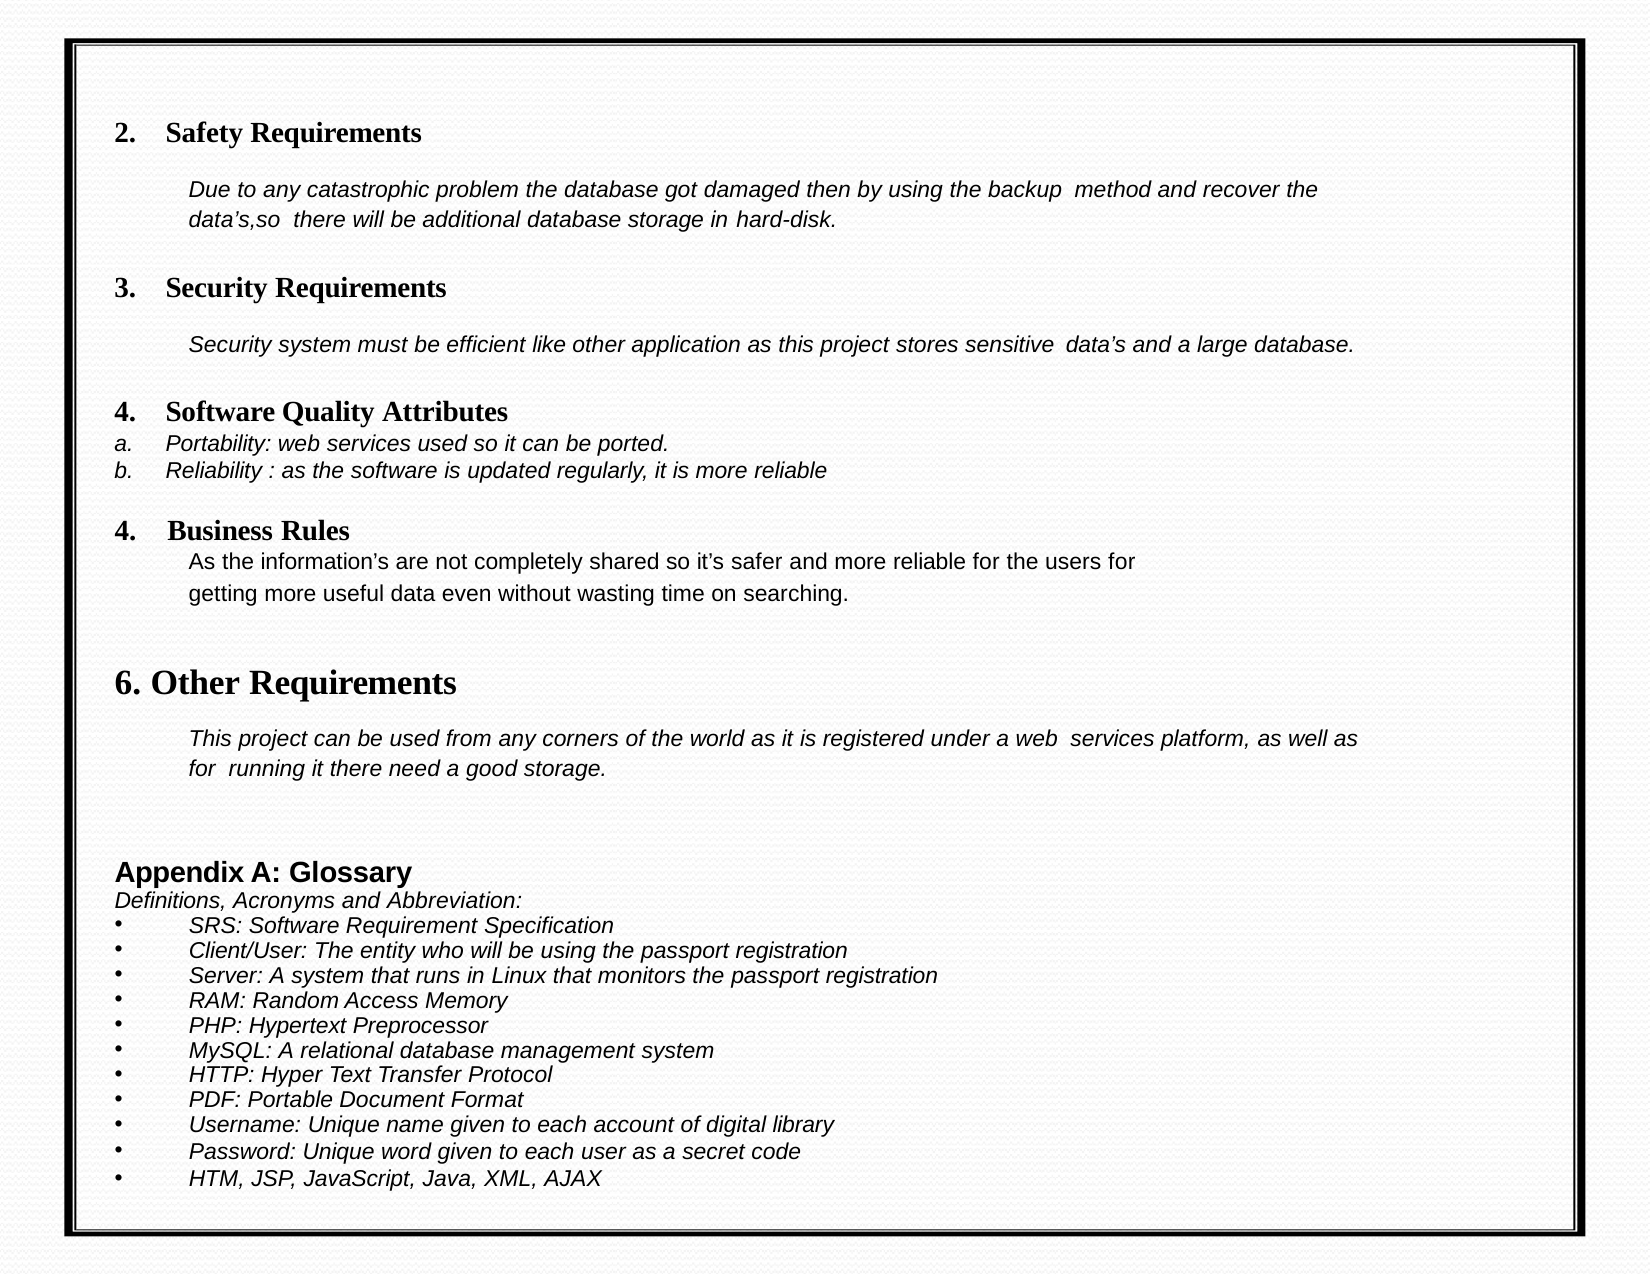

Safety Requirements
Due to any catastrophic problem the database got damaged then by using the backup method and recover the data’s,so  there will be additional database storage in hard-disk.

Security Requirements
Security system must be efficient like other application as this project stores sensitive data’s and a large database.

Software Quality Attributes
Portability: web services used so it can be ported.
Reliability : as the software is updated regularly, it is more reliable

4.	Business Rules
As the information’s are not completely shared so it’s safer and more reliable for the users for
getting more useful data even without wasting time on searching.

6. Other Requirements
This project can be used from any corners of the world as it is registered under a web services platform, as well as for  running it there need a good storage.

Appendix A: Glossary
Definitions, Acronyms and Abbreviation:
SRS: Software Requirement Specification
Client/User: The entity who will be using the passport registration
Server: A system that runs in Linux that monitors the passport registration
RAM: Random Access Memory
PHP: Hypertext Preprocessor
MySQL: A relational database management system
HTTP: Hyper Text Transfer Protocol
PDF: Portable Document Format
Username: Unique name given to each account of digital library
Password: Unique word given to each user as a secret code
HTM, JSP, JavaScript, Java, XML, AJAX